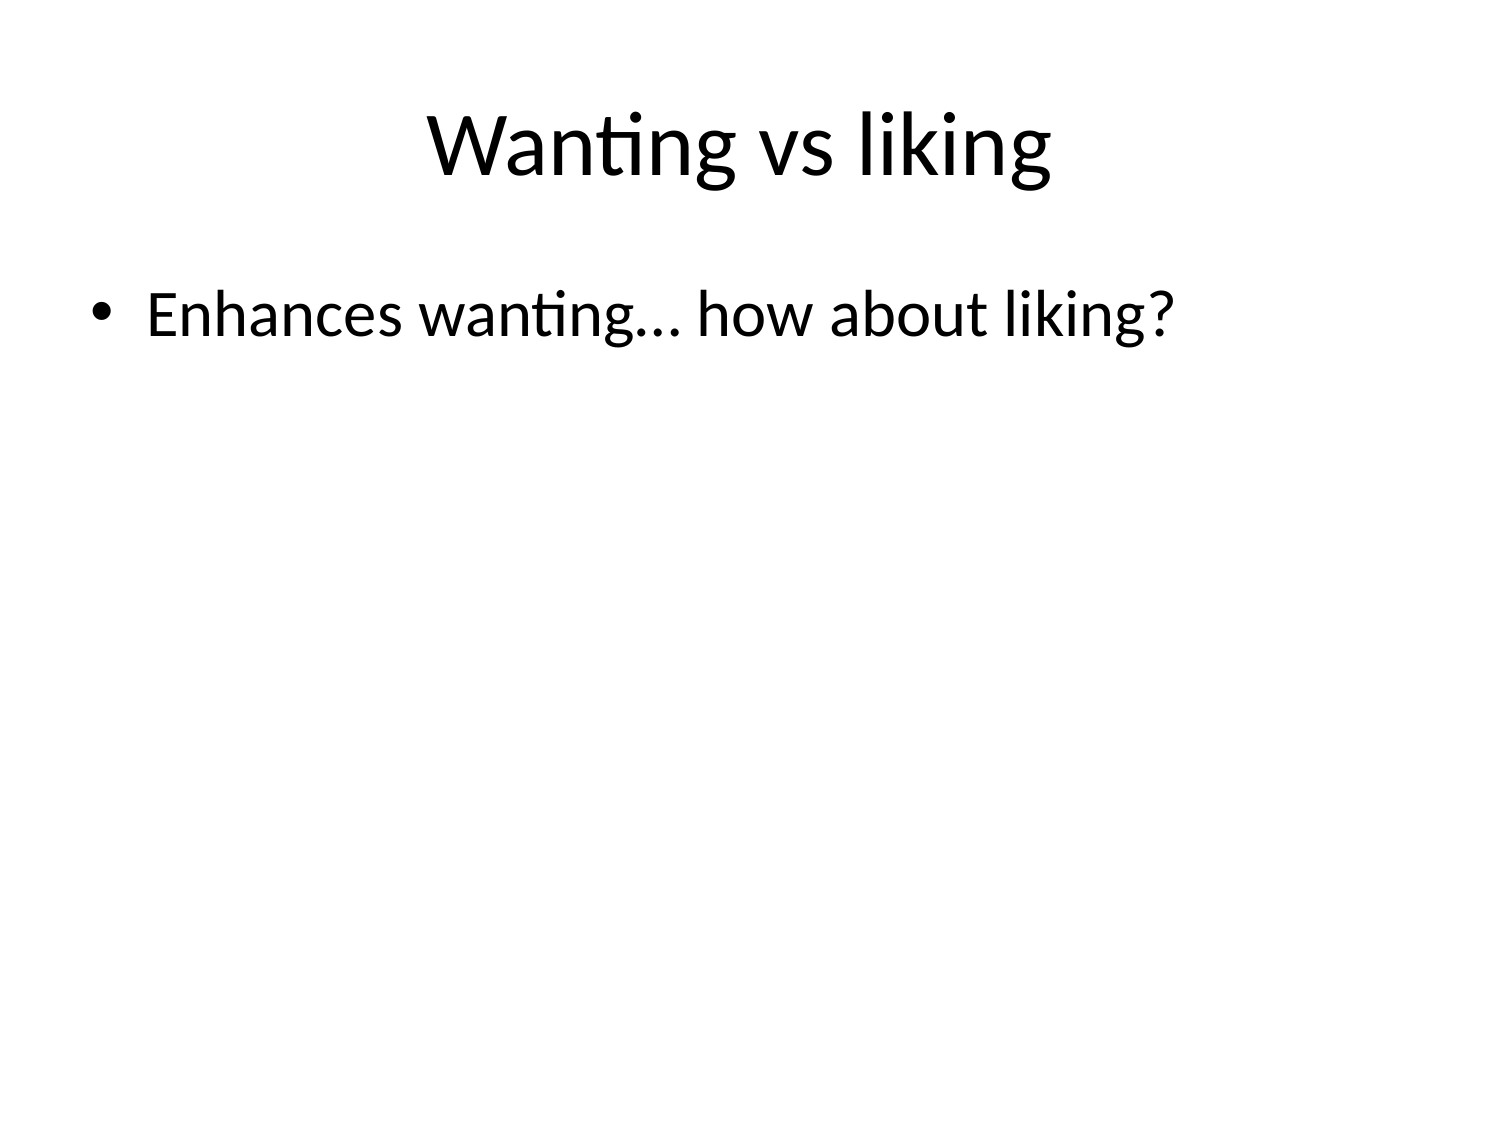

# Wanting vs liking
Enhances wanting… how about liking?